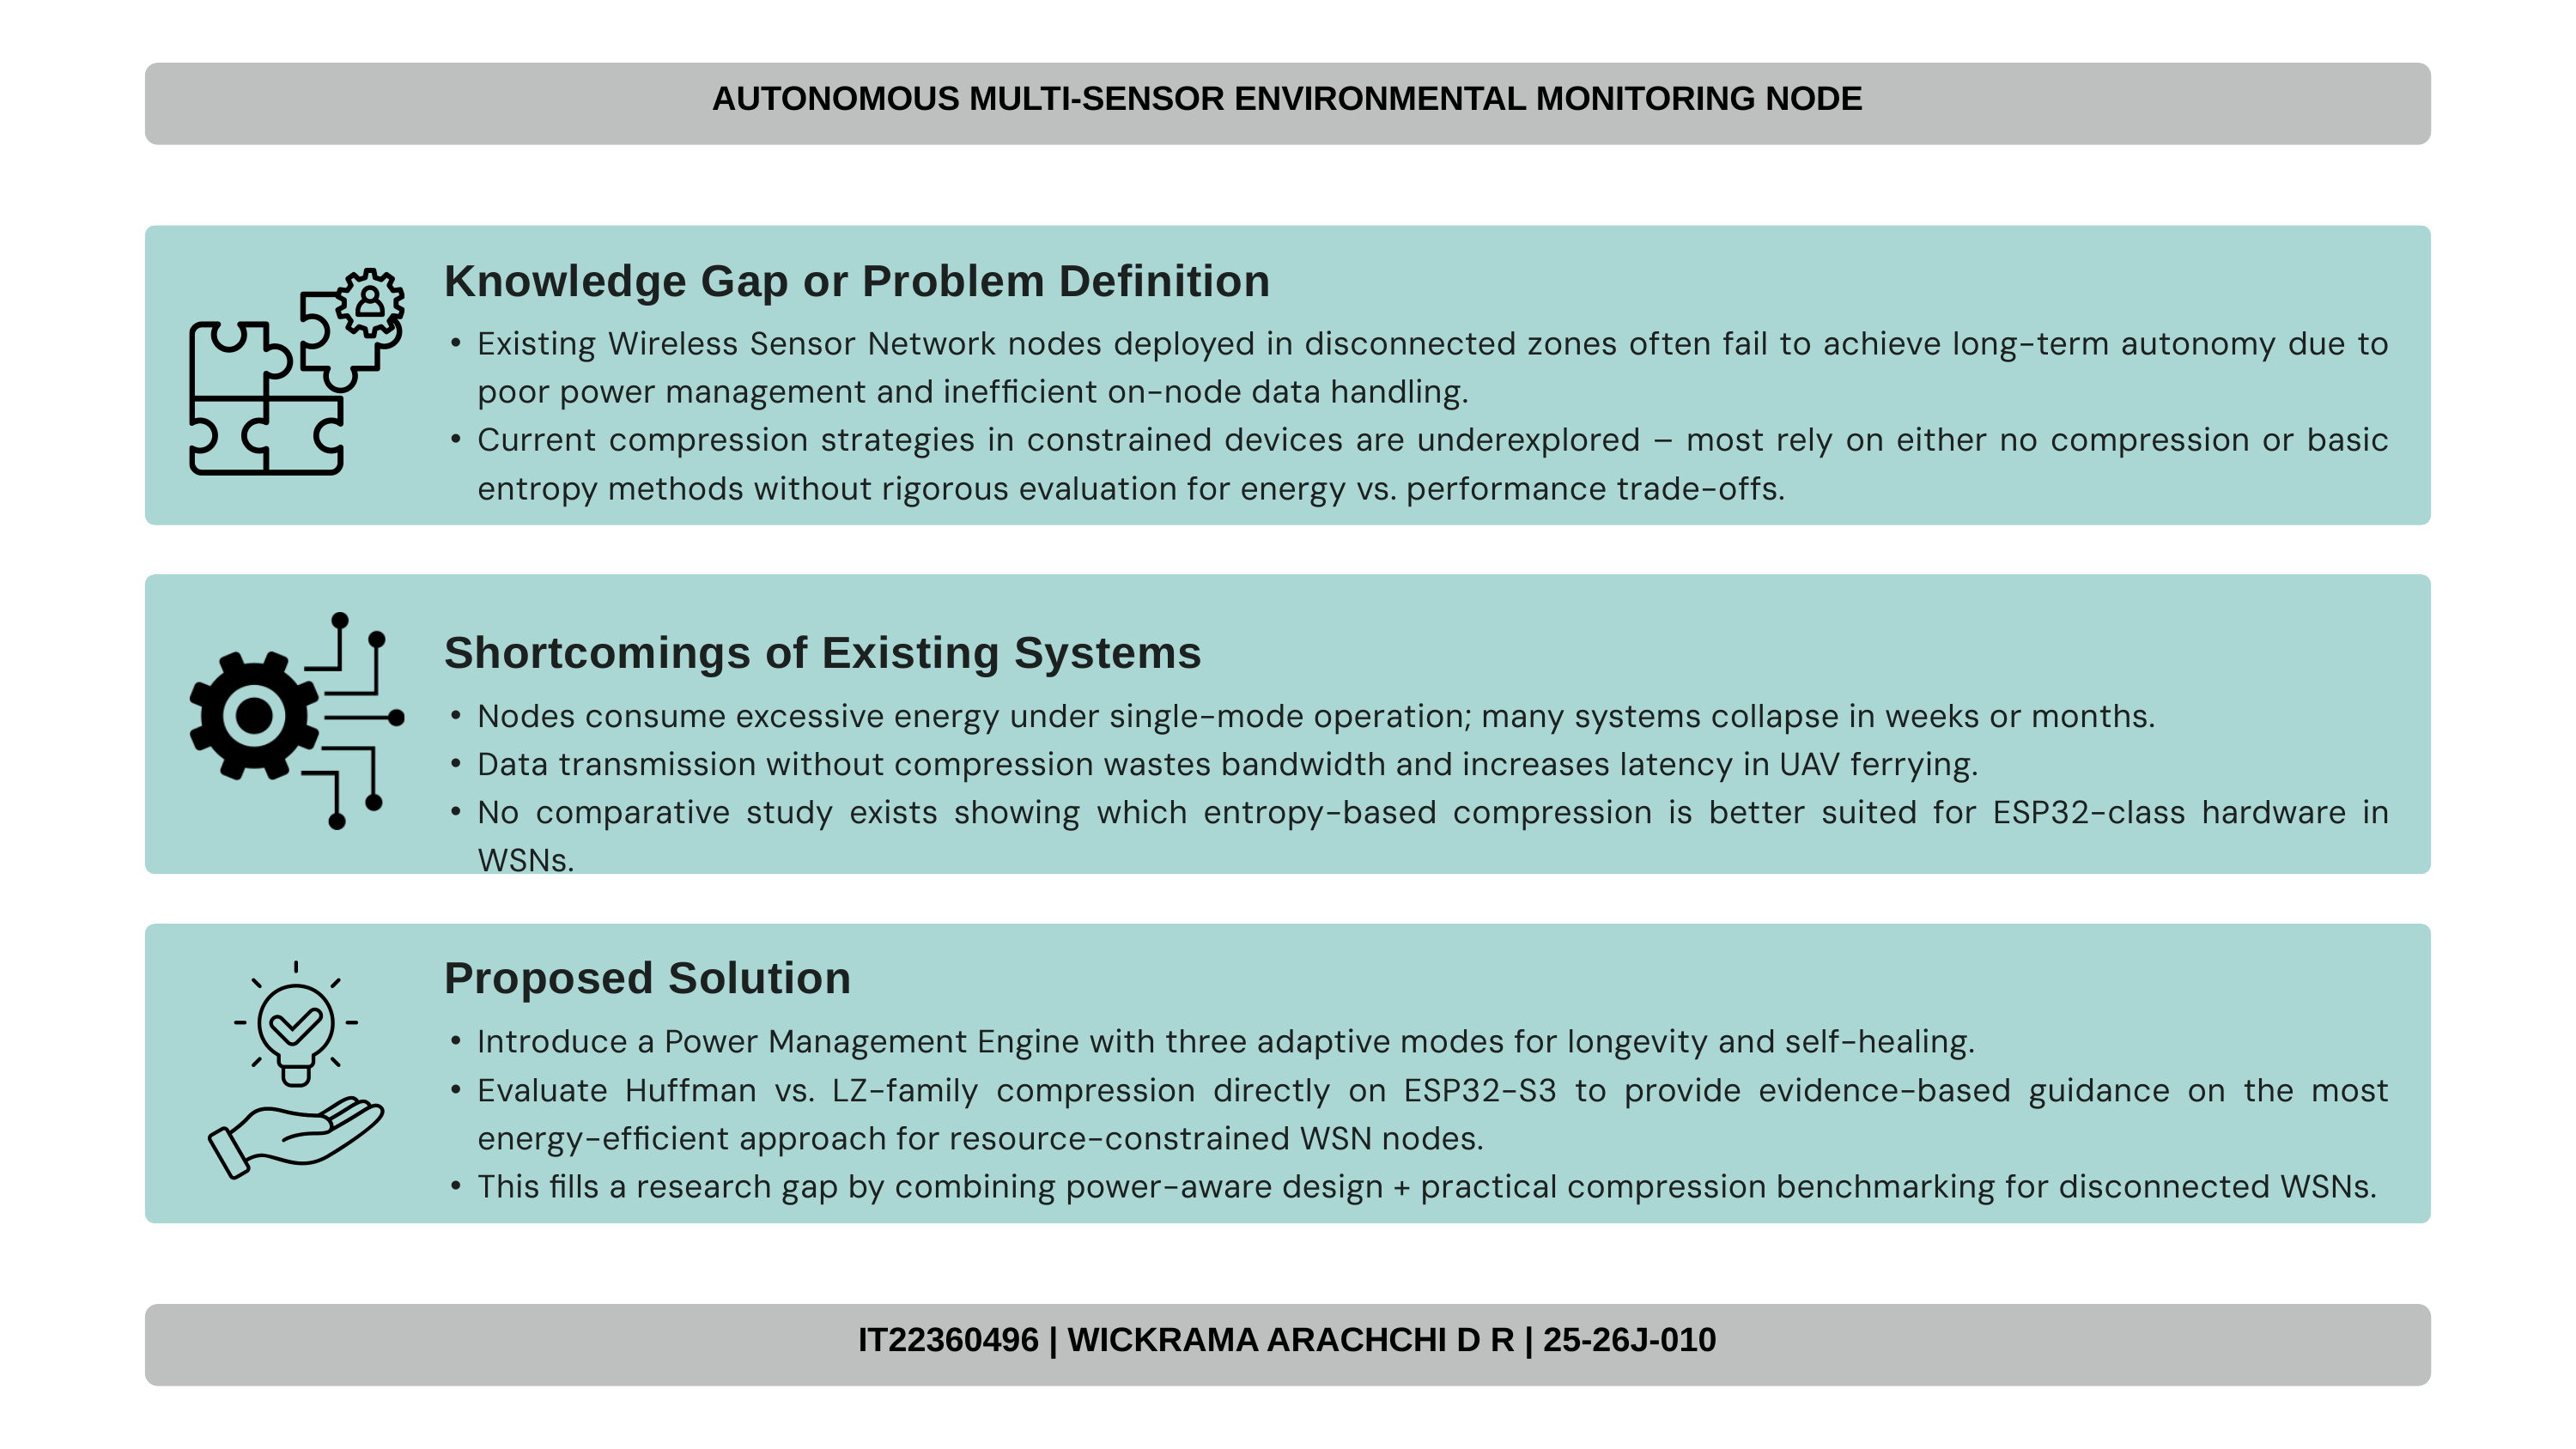

AUTONOMOUS MULTI-SENSOR ENVIRONMENTAL MONITORING NODE

Knowledge Gap or Problem Definition

Existing Wireless Sensor Network nodes deployed in disconnected zones often fail to achieve long-term autonomy due to poor power management and inefficient on-node data handling.
Current compression strategies in constrained devices are underexplored – most rely on either no compression or basic entropy methods without rigorous evaluation for energy vs. performance trade-offs.

Shortcomings of Existing Systems
Nodes consume excessive energy under single-mode operation; many systems collapse in weeks or months.
Data transmission without compression wastes bandwidth and increases latency in UAV ferrying.
No comparative study exists showing which entropy-based compression is better suited for ESP32-class hardware in WSNs.

Proposed Solution

Introduce a Power Management Engine with three adaptive modes for longevity and self-healing.
Evaluate Huffman vs. LZ-family compression directly on ESP32-S3 to provide evidence-based guidance on the most energy-efficient approach for resource-constrained WSN nodes.
This fills a research gap by combining power-aware design + practical compression benchmarking for disconnected WSNs.

IT22360496 | WICKRAMA ARACHCHI D R | 25-26J-010